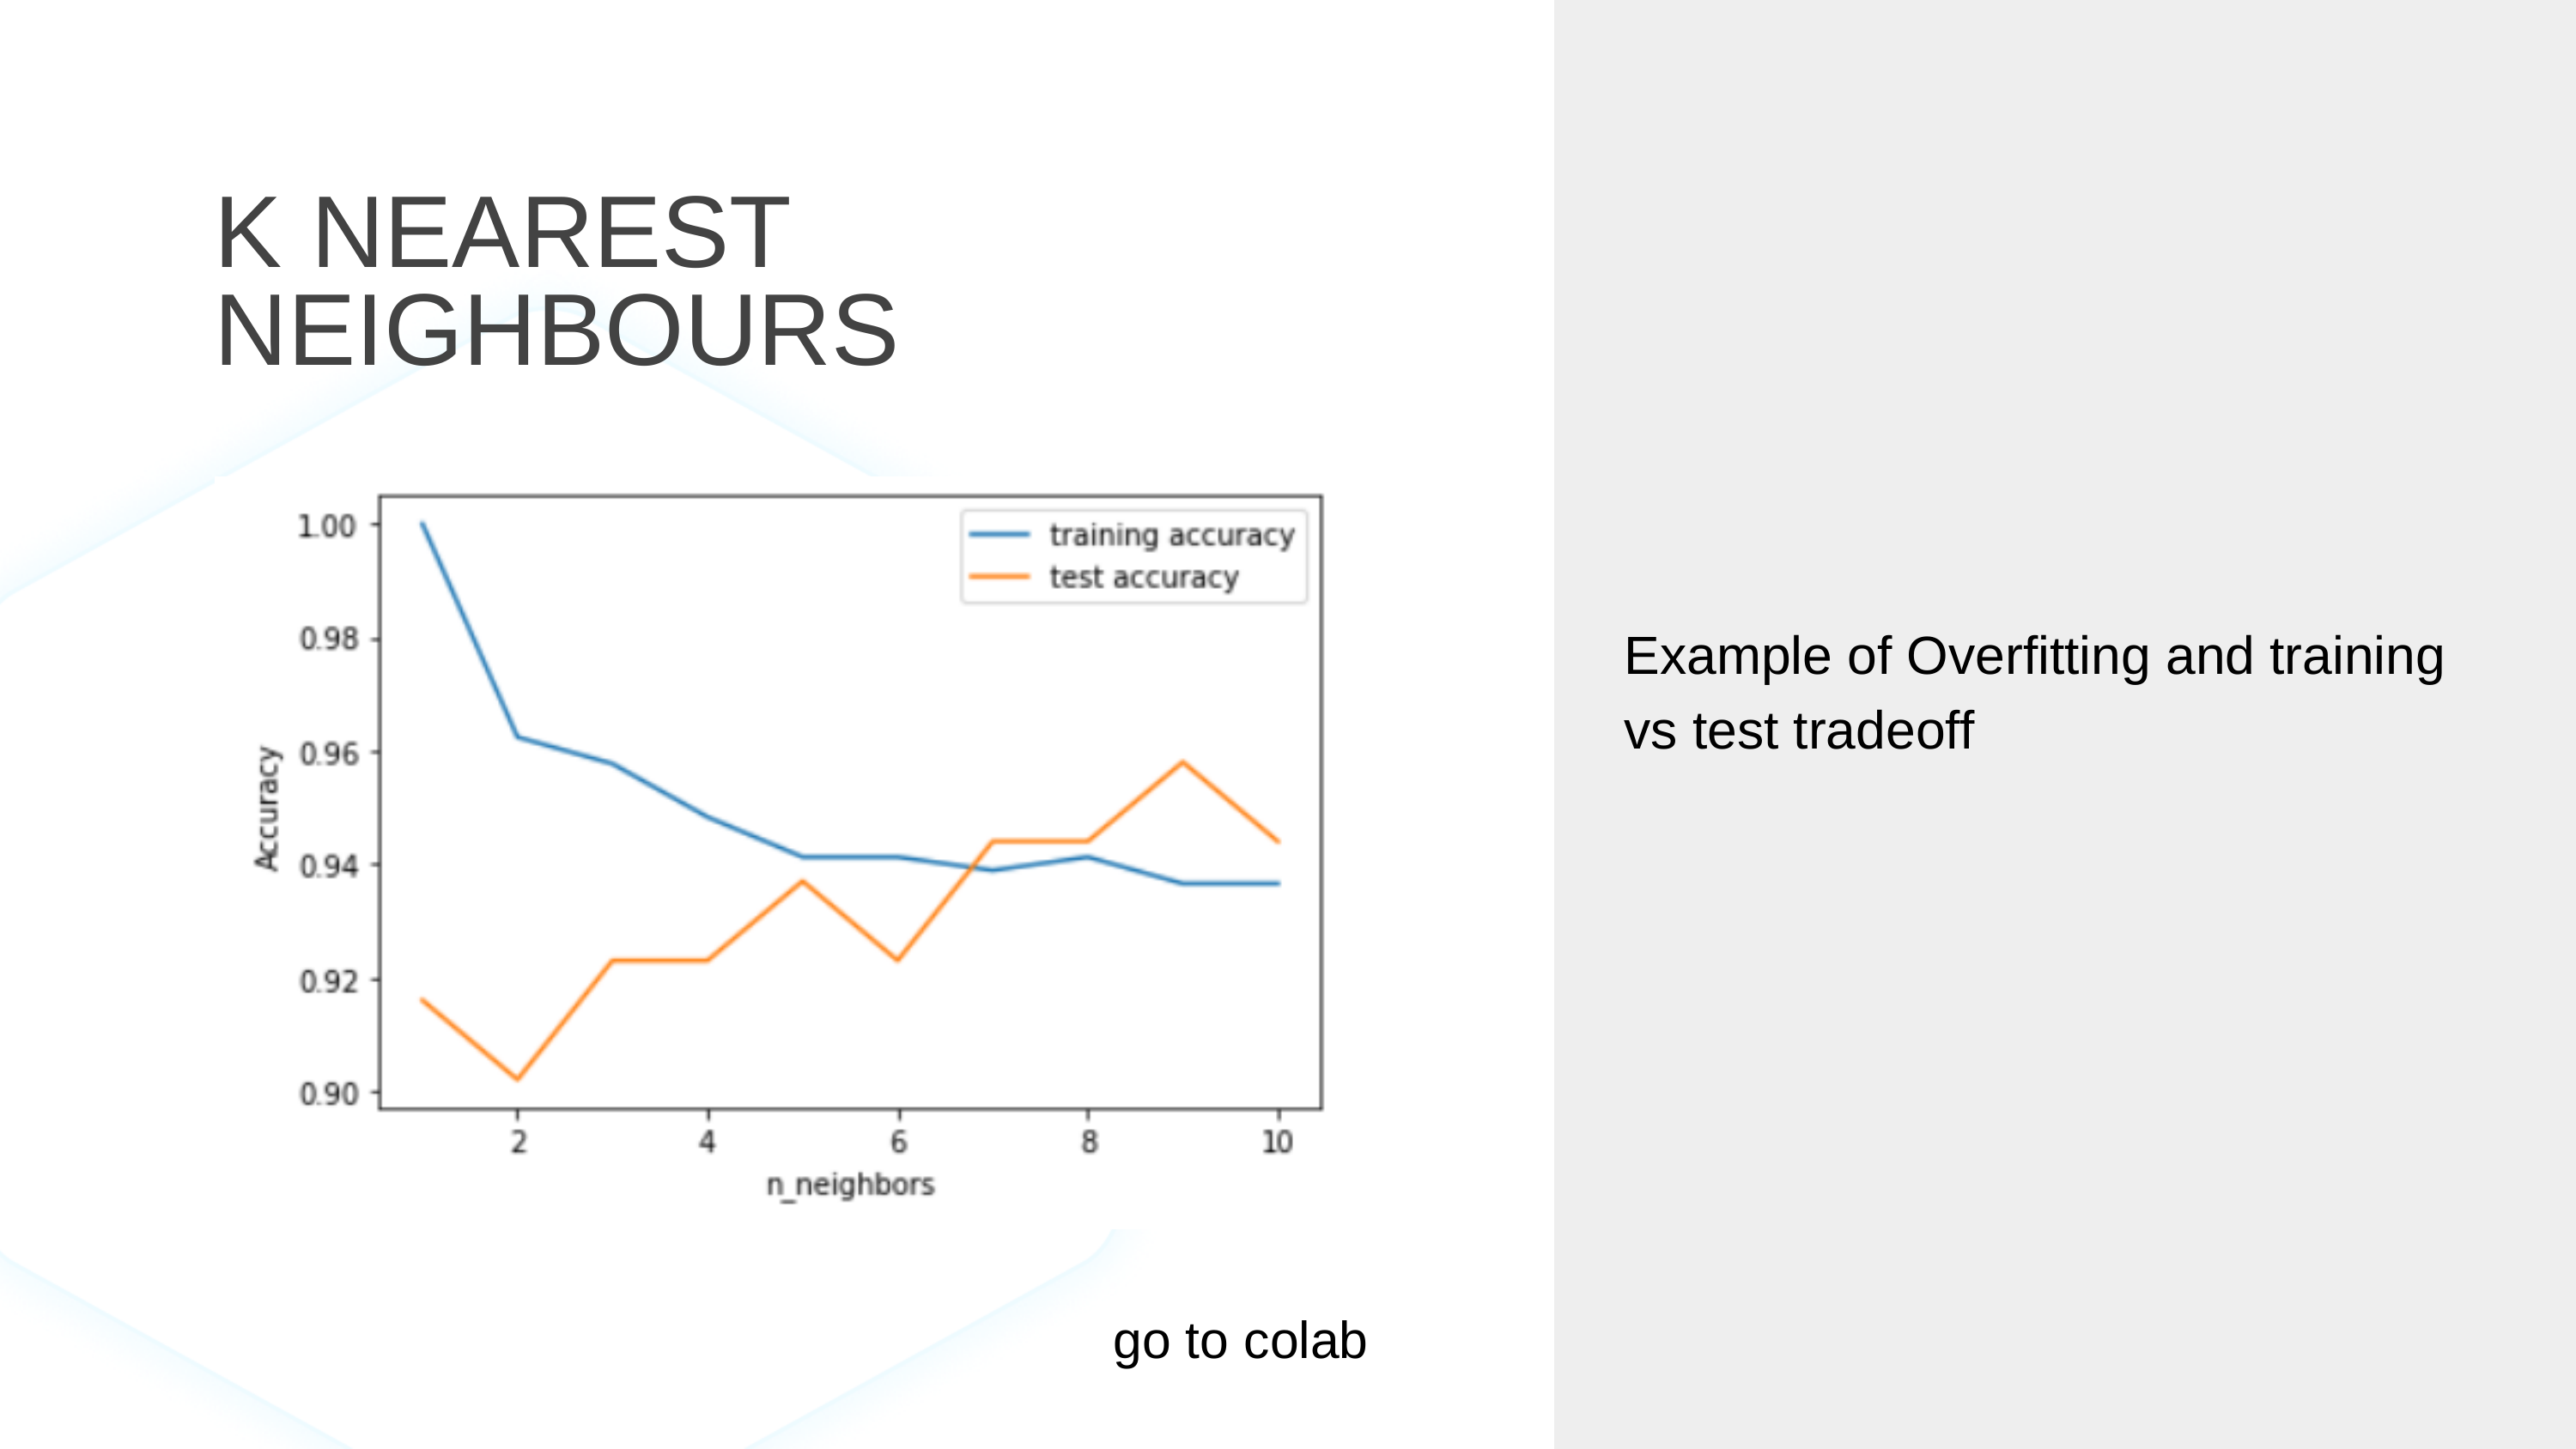

K NEAREST NEIGHBOURS

Example of Overfitting and training vs test tradeoff
go to colab